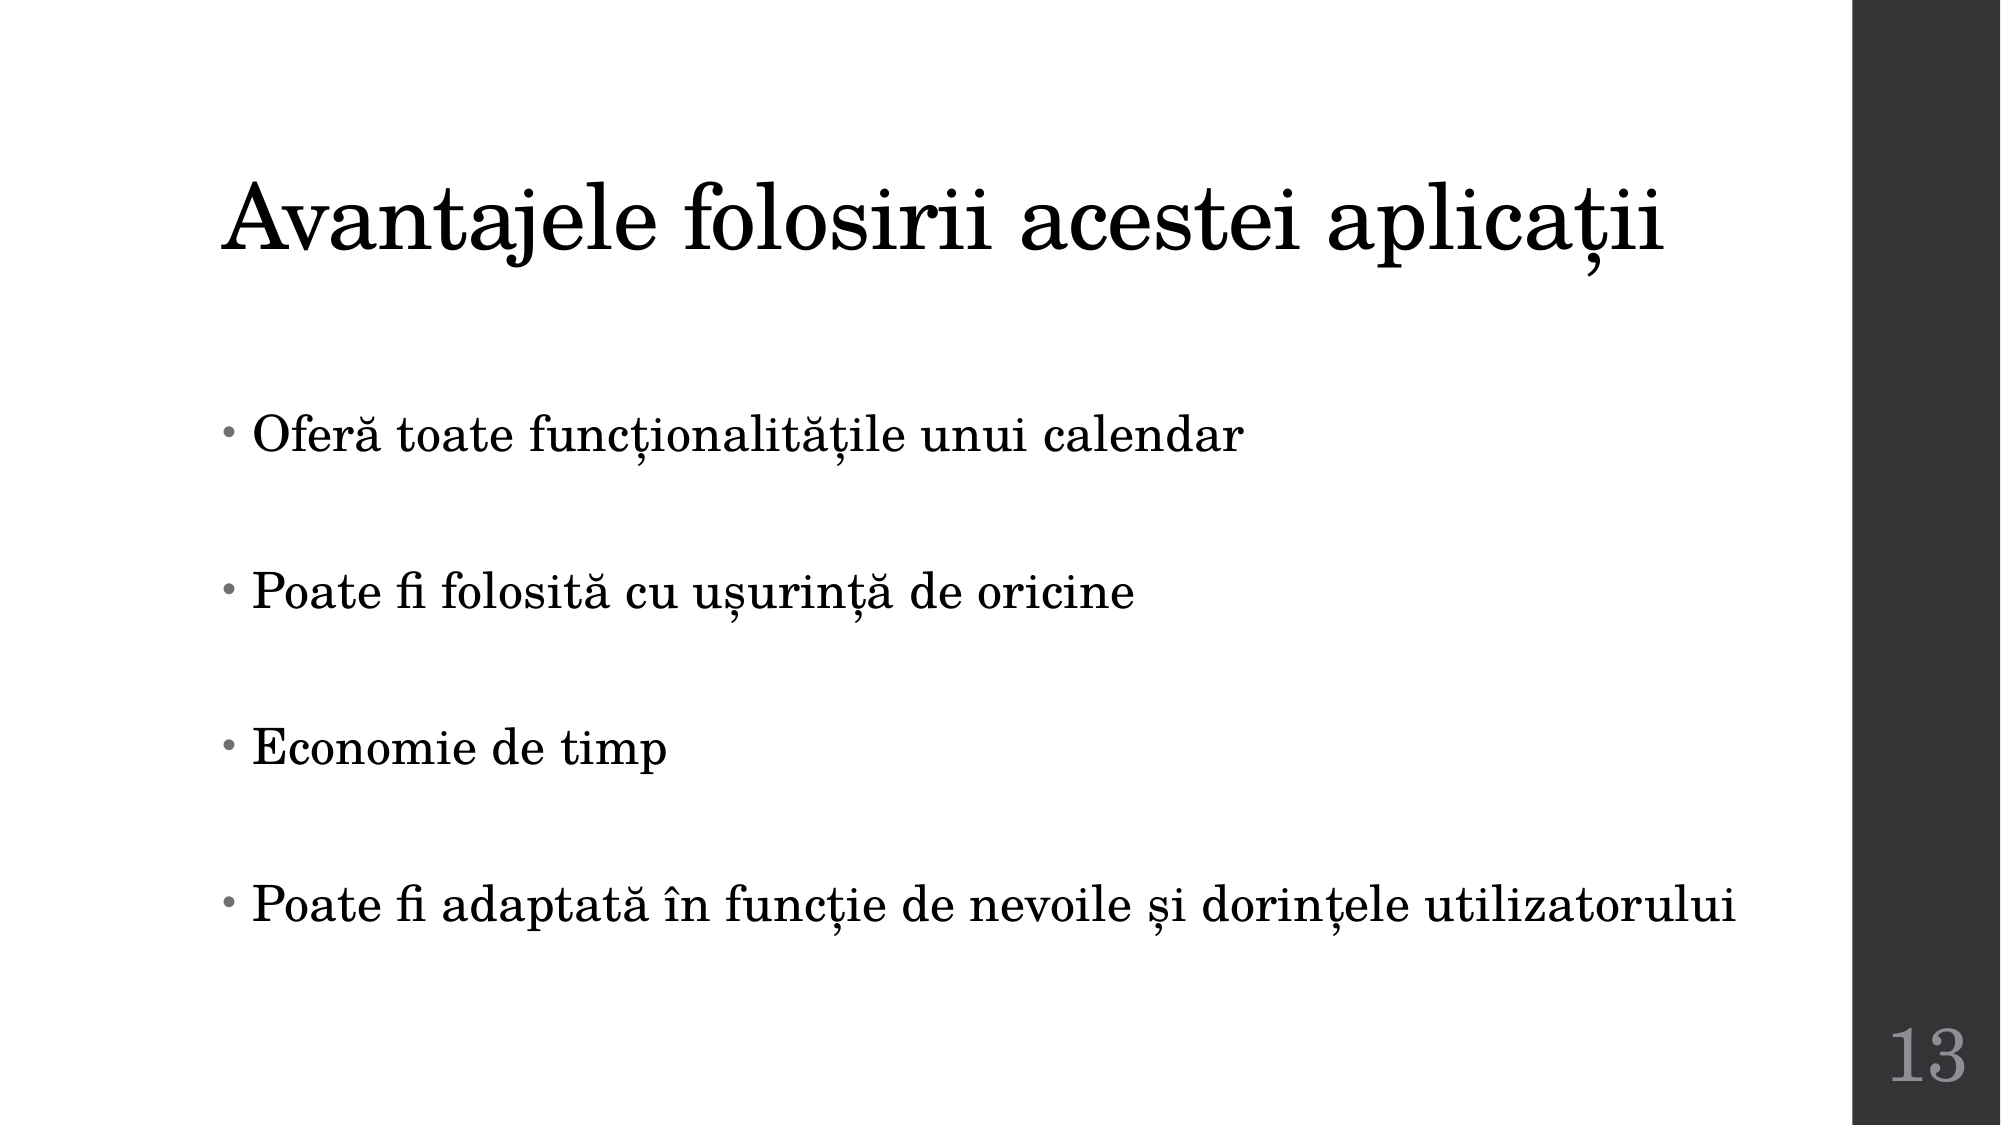

# Avantajele folosirii acestei aplicații
Oferă toate funcționalitățile unui calendar
Poate fi folosită cu ușurință de oricine
Economie de timp
Poate fi adaptată în funcție de nevoile și dorințele utilizatorului
13